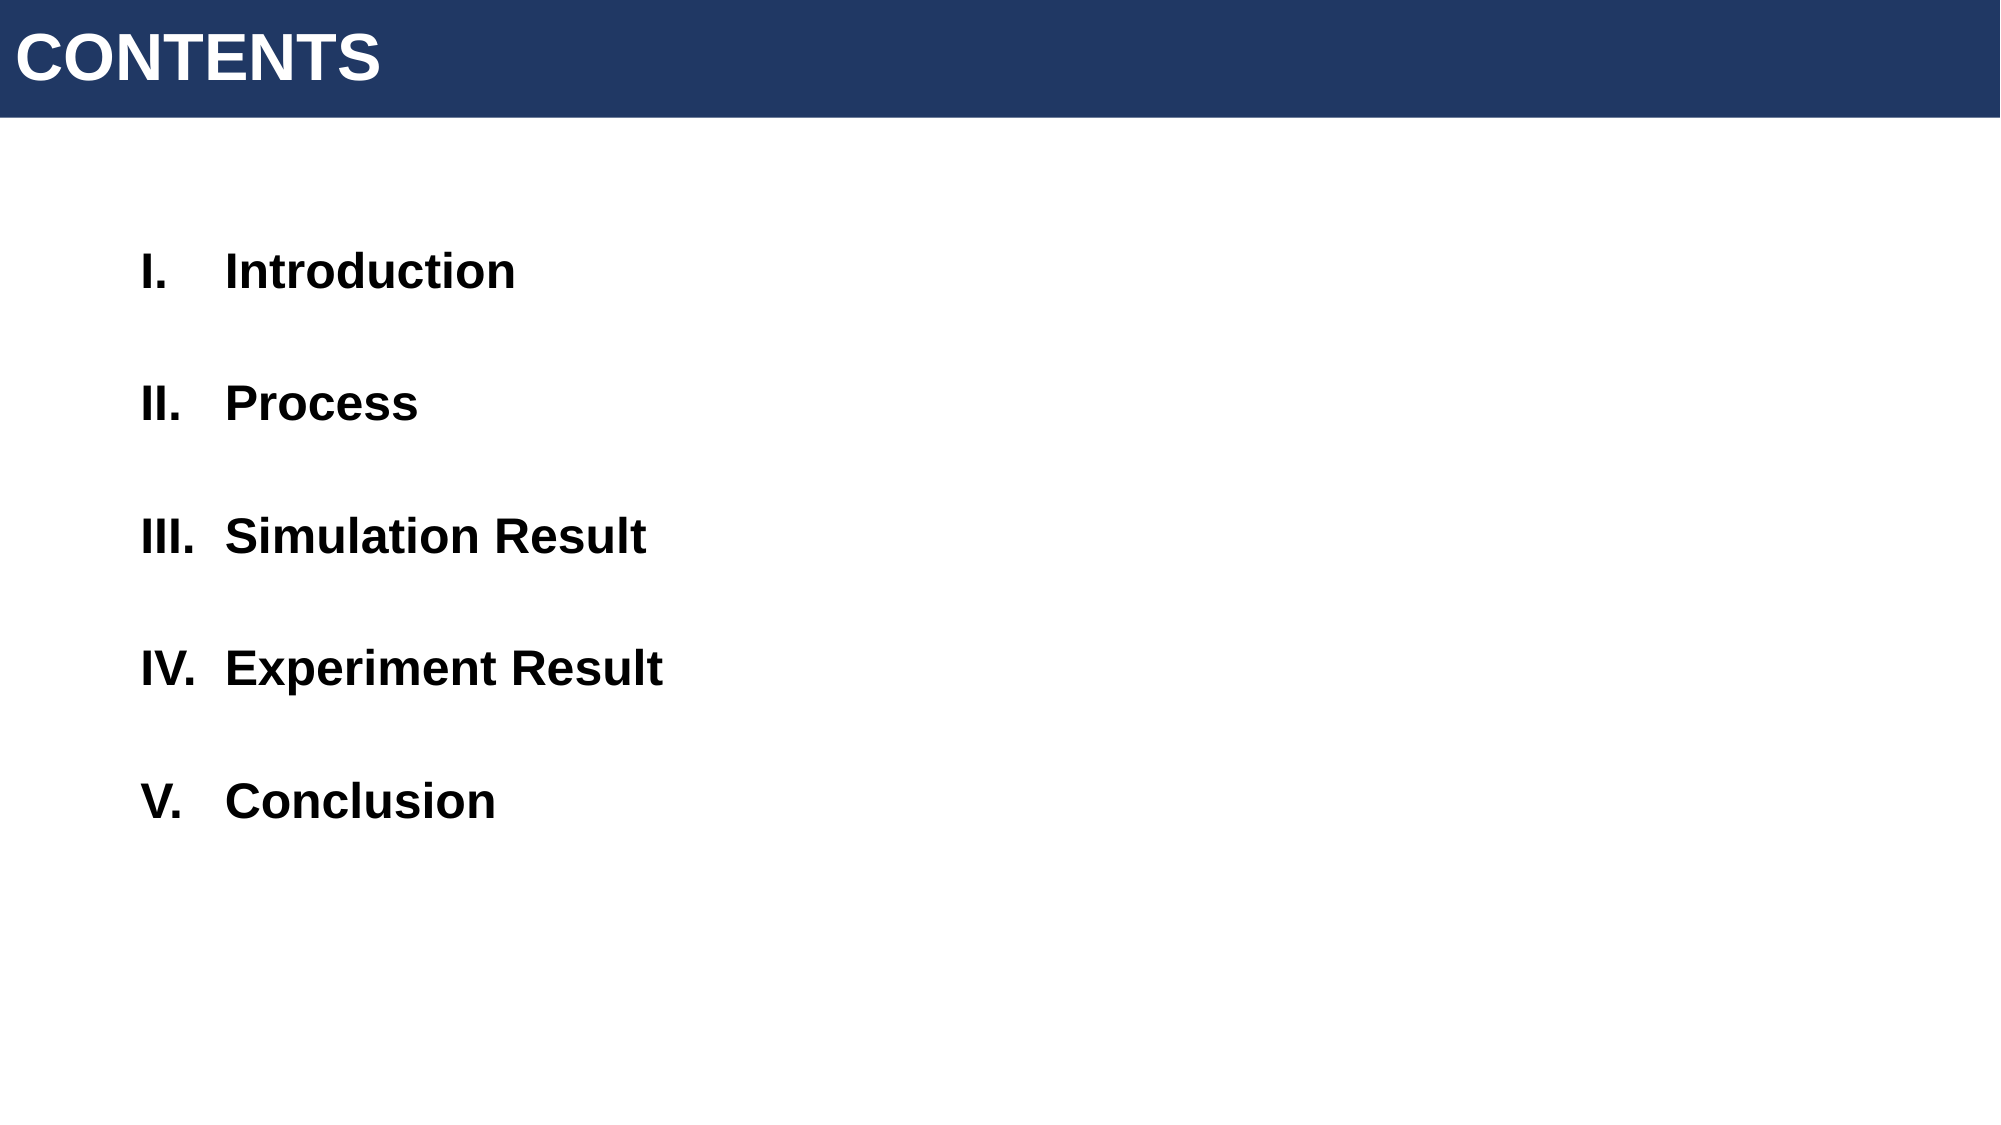

# CONTENTS
Introduction
Process
Simulation Result
Experiment Result
Conclusion